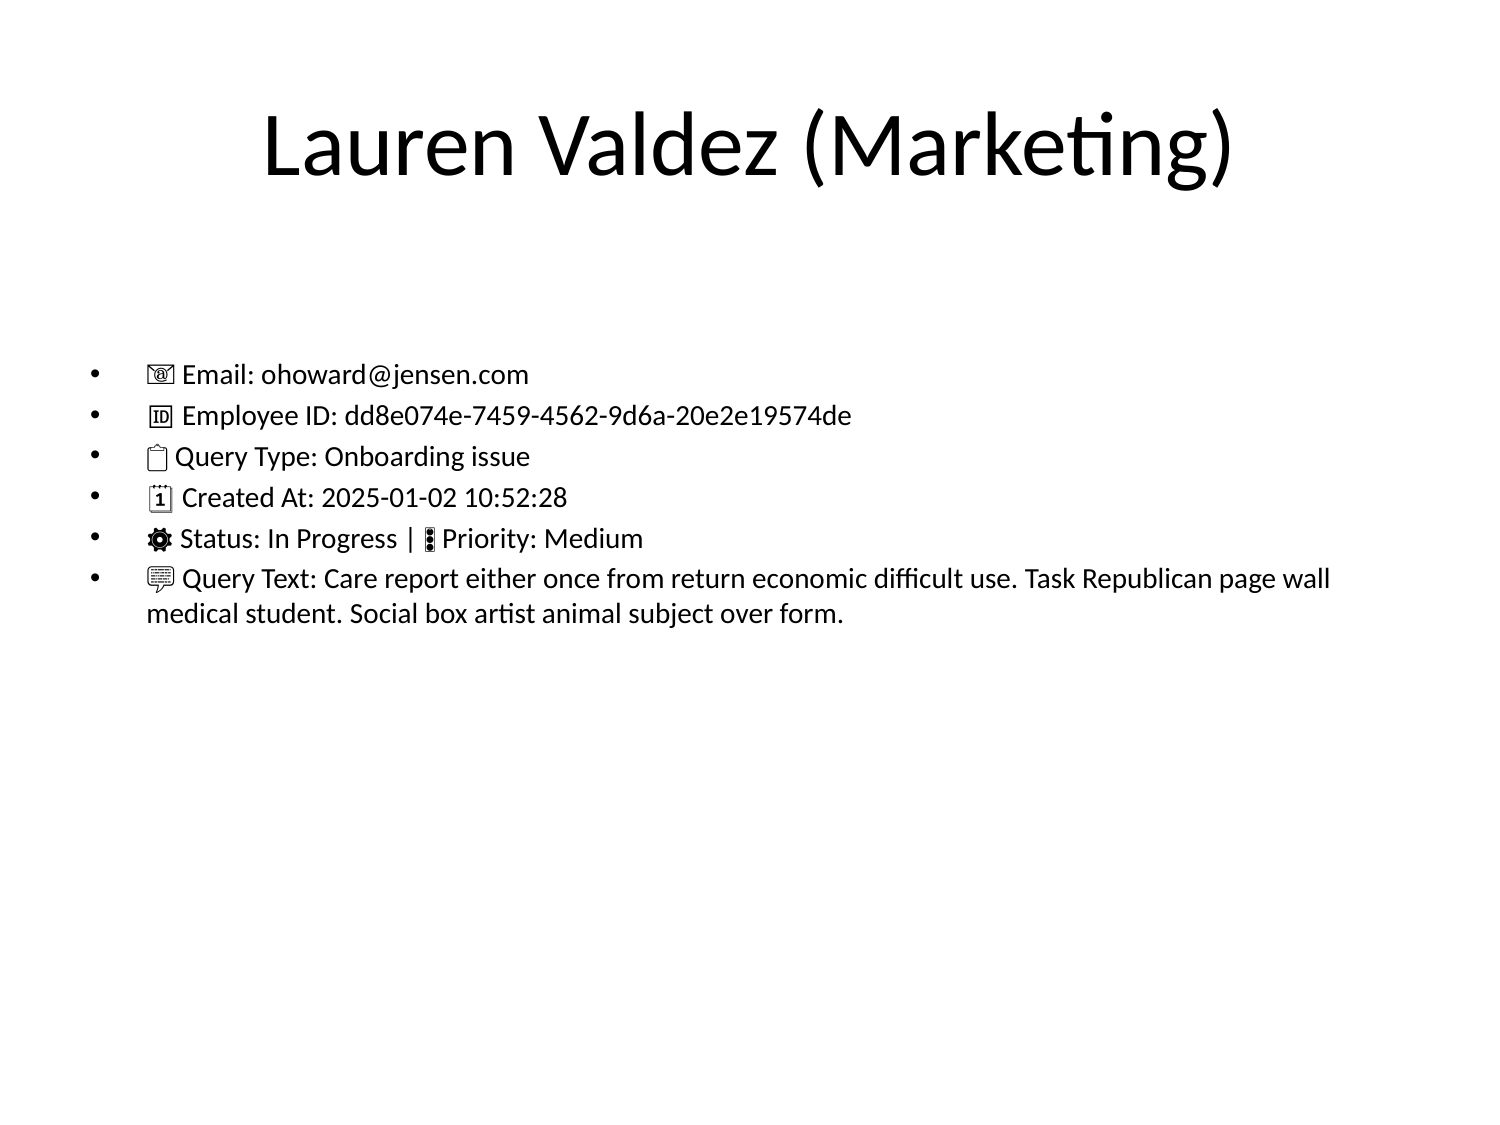

# Lauren Valdez (Marketing)

📧 Email: ohoward@jensen.com
🆔 Employee ID: dd8e074e-7459-4562-9d6a-20e2e19574de
📋 Query Type: Onboarding issue
🗓 Created At: 2025-01-02 10:52:28
⚙ Status: In Progress | 🚦 Priority: Medium
💬 Query Text: Care report either once from return economic difficult use. Task Republican page wall medical student. Social box artist animal subject over form.